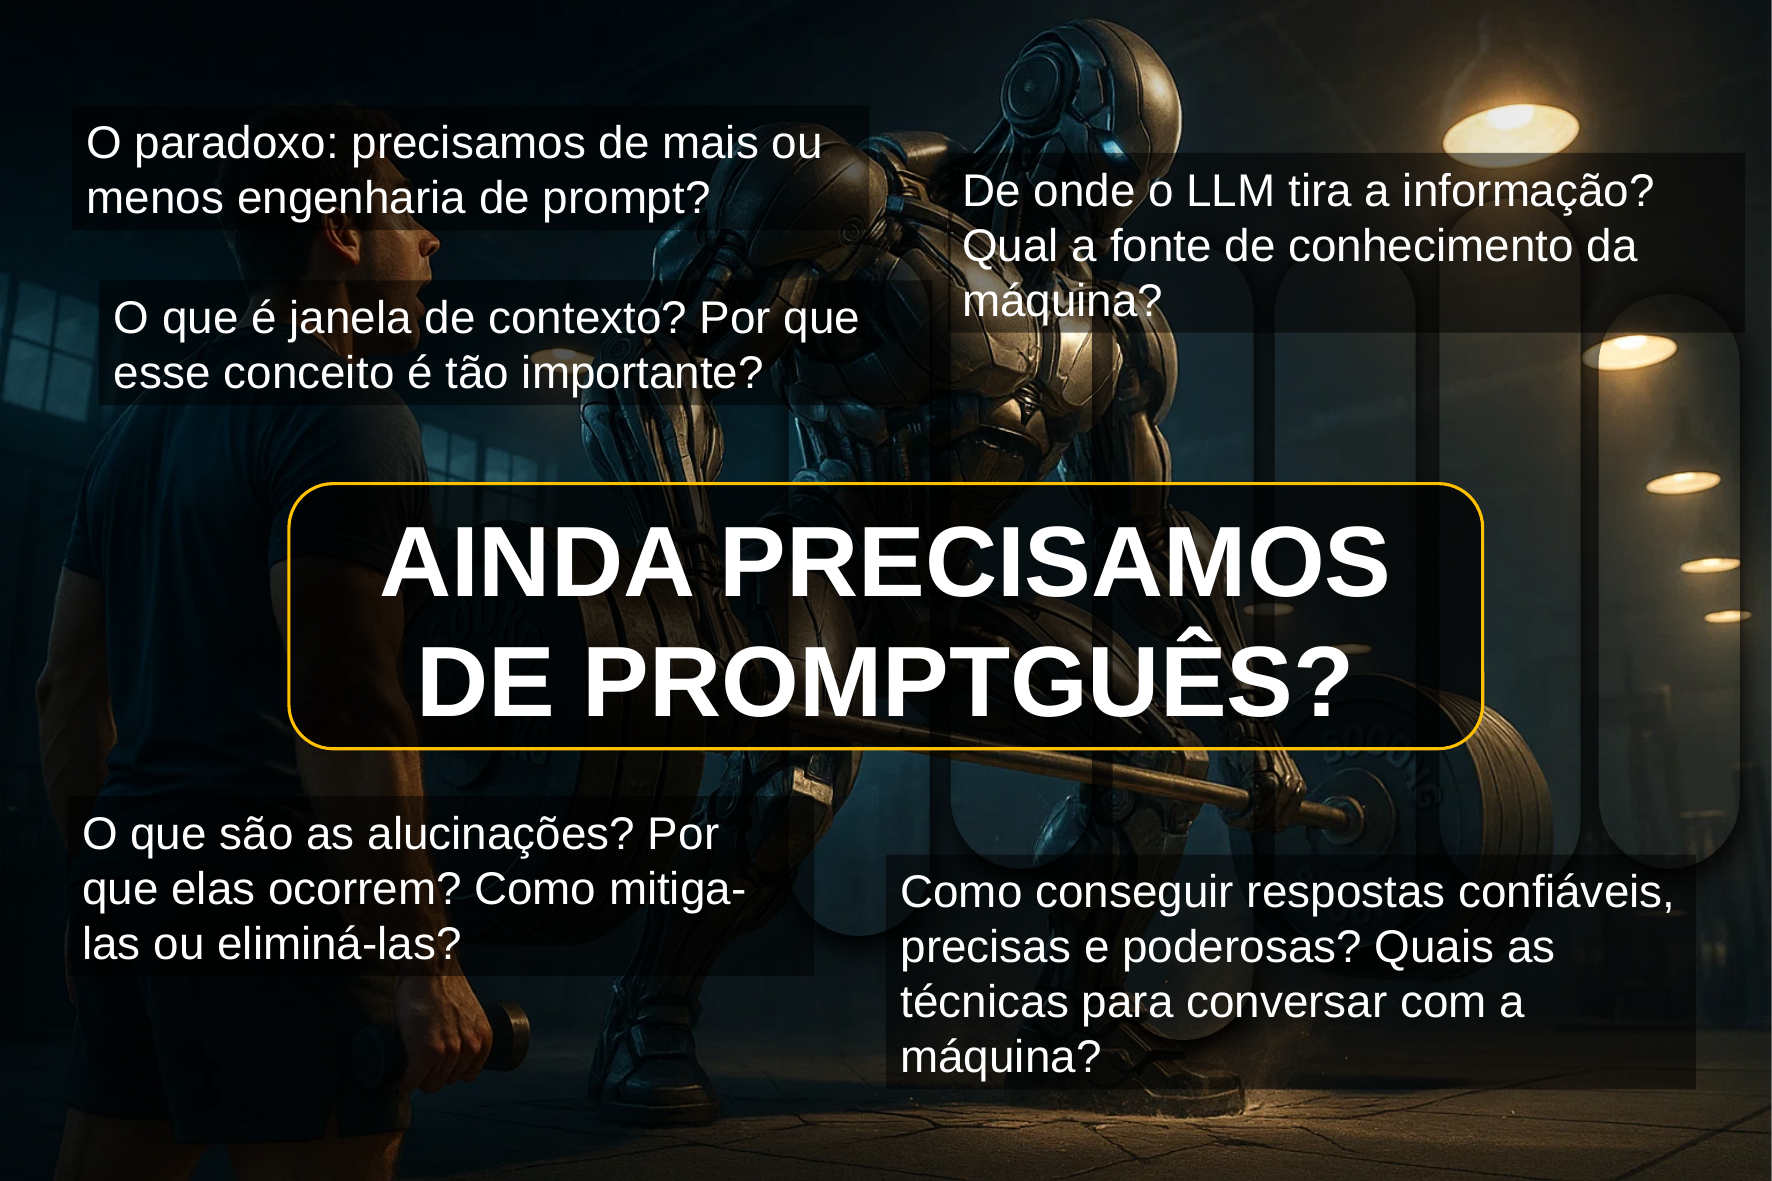

O paradoxo: precisamos de mais ou menos engenharia de prompt?
De onde o LLM tira a informação? Qual a fonte de conhecimento da máquina?

O que é janela de contexto? Por que esse conceito é tão importante?

AINDA PRECISAMOS DE PROMPTGUÊS?
O que são as alucinações? Por que elas ocorrem? Como mitiga-las ou eliminá-las?
Como conseguir respostas confiáveis, precisas e poderosas? Quais as técnicas para conversar com a máquina?